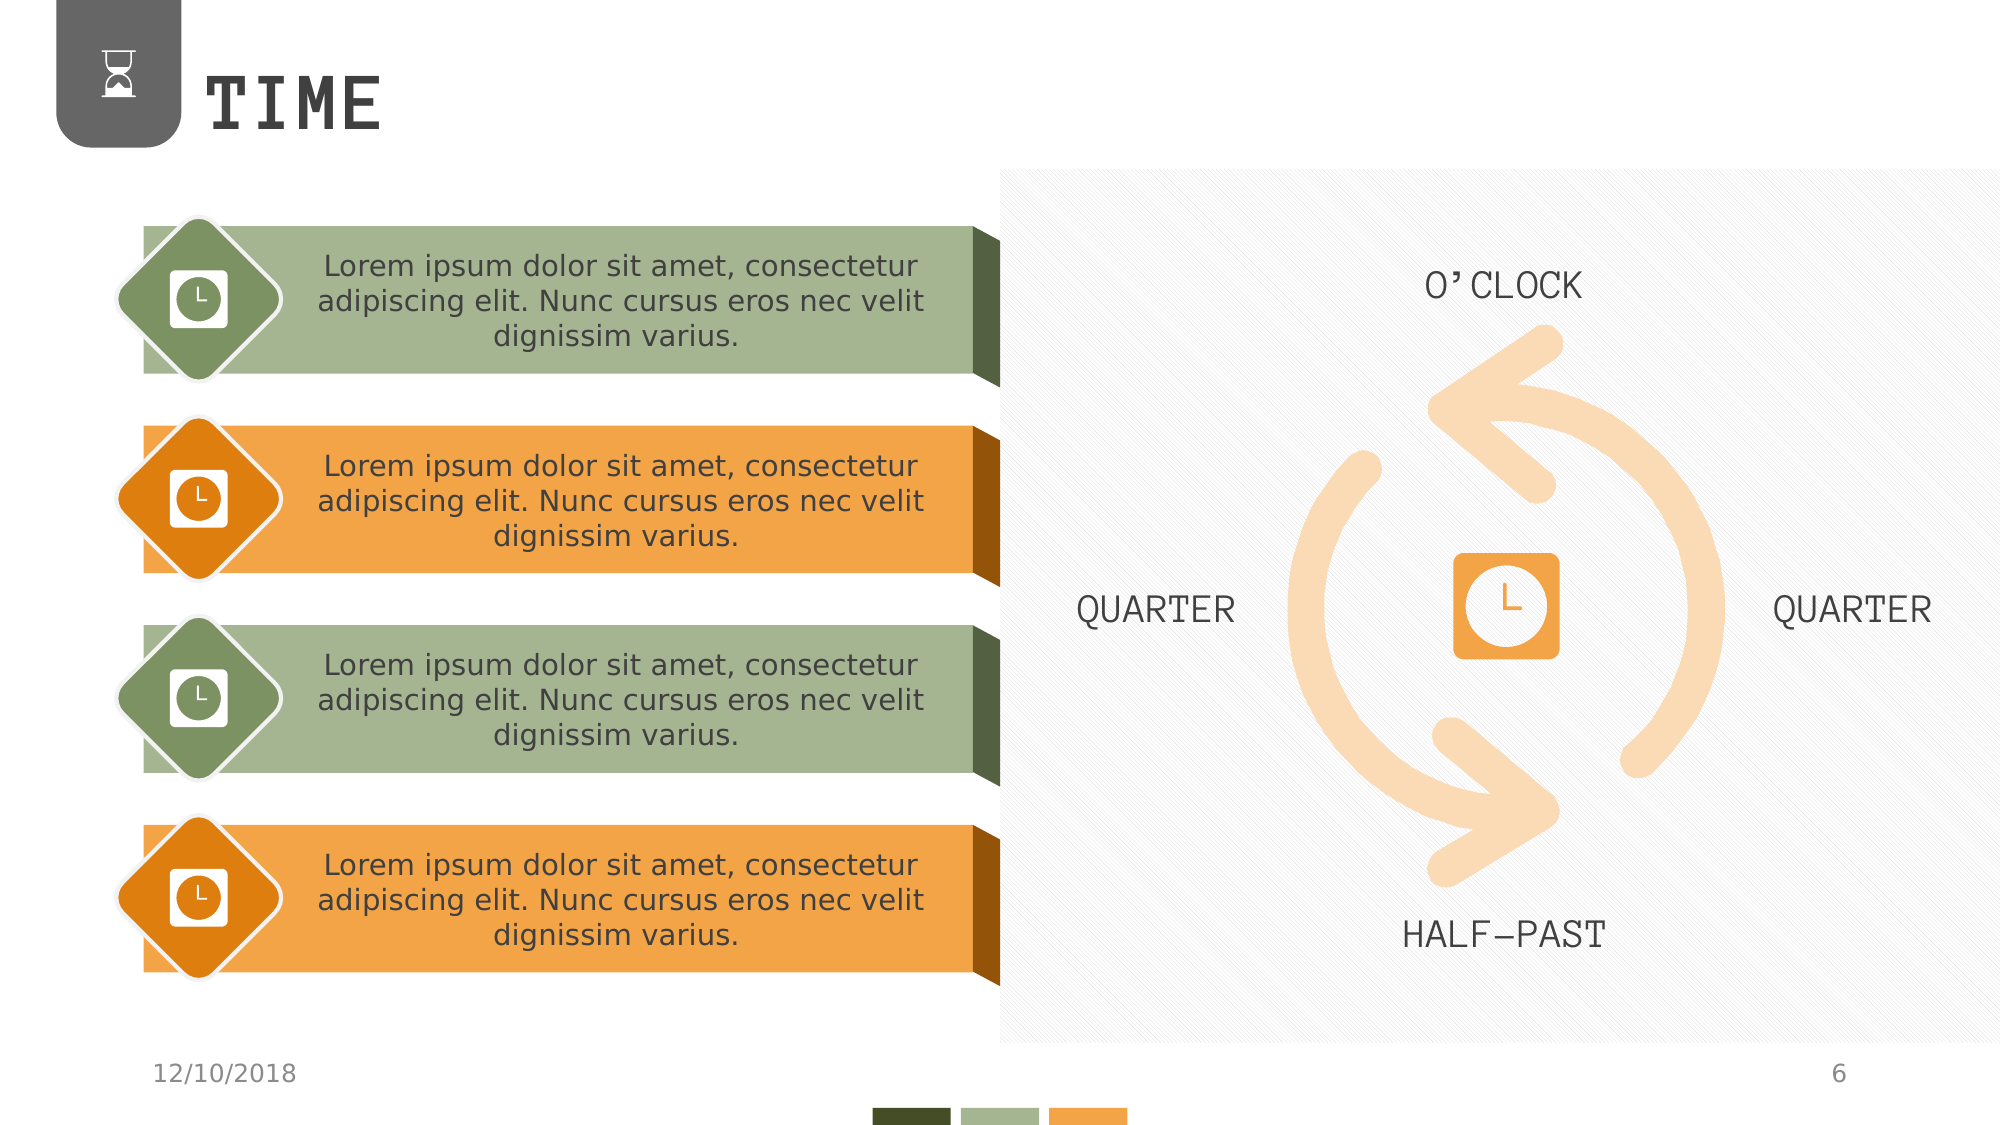

TIME

Lorem ipsum dolor sit amet, consectetur adipiscing elit. Nunc cursus eros nec velit dignissim varius.
O’CLOCK

Lorem ipsum dolor sit amet, consectetur adipiscing elit. Nunc cursus eros nec velit dignissim varius.

QUARTER
QUARTER

Lorem ipsum dolor sit amet, consectetur adipiscing elit. Nunc cursus eros nec velit dignissim varius.

Lorem ipsum dolor sit amet, consectetur adipiscing elit. Nunc cursus eros nec velit dignissim varius.

HALF-PAST
12/10/2018
6